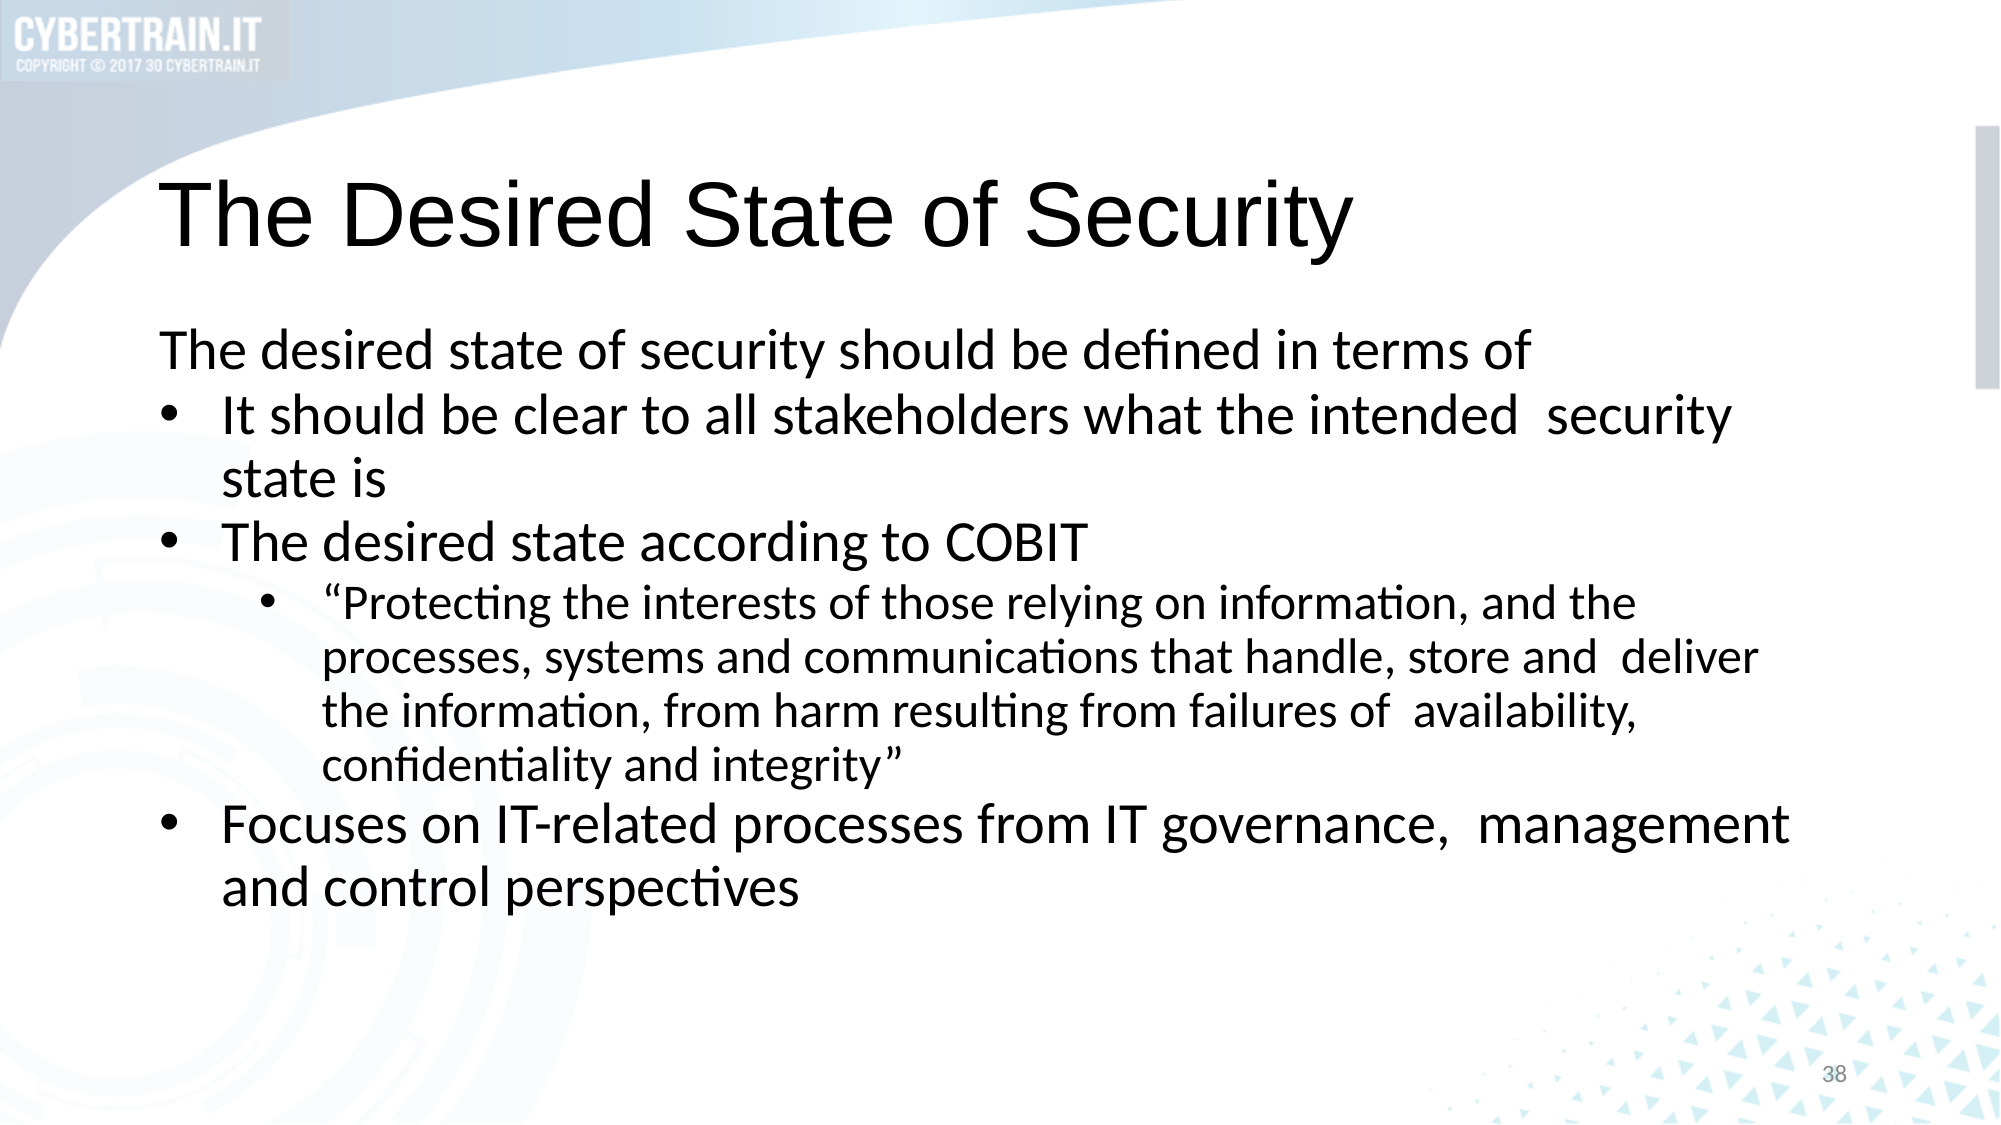

# The Desired State of Security
The desired state of security should be defined in terms of
It should be clear to all stakeholders what the intended  security state is
The desired state according to COBIT
“Protecting the interests of those relying on information, and the  processes, systems and communications that handle, store and  deliver the information, from harm resulting from failures of  availability, confidentiality and integrity”
Focuses on IT-related processes from IT governance,  management and control perspectives

38